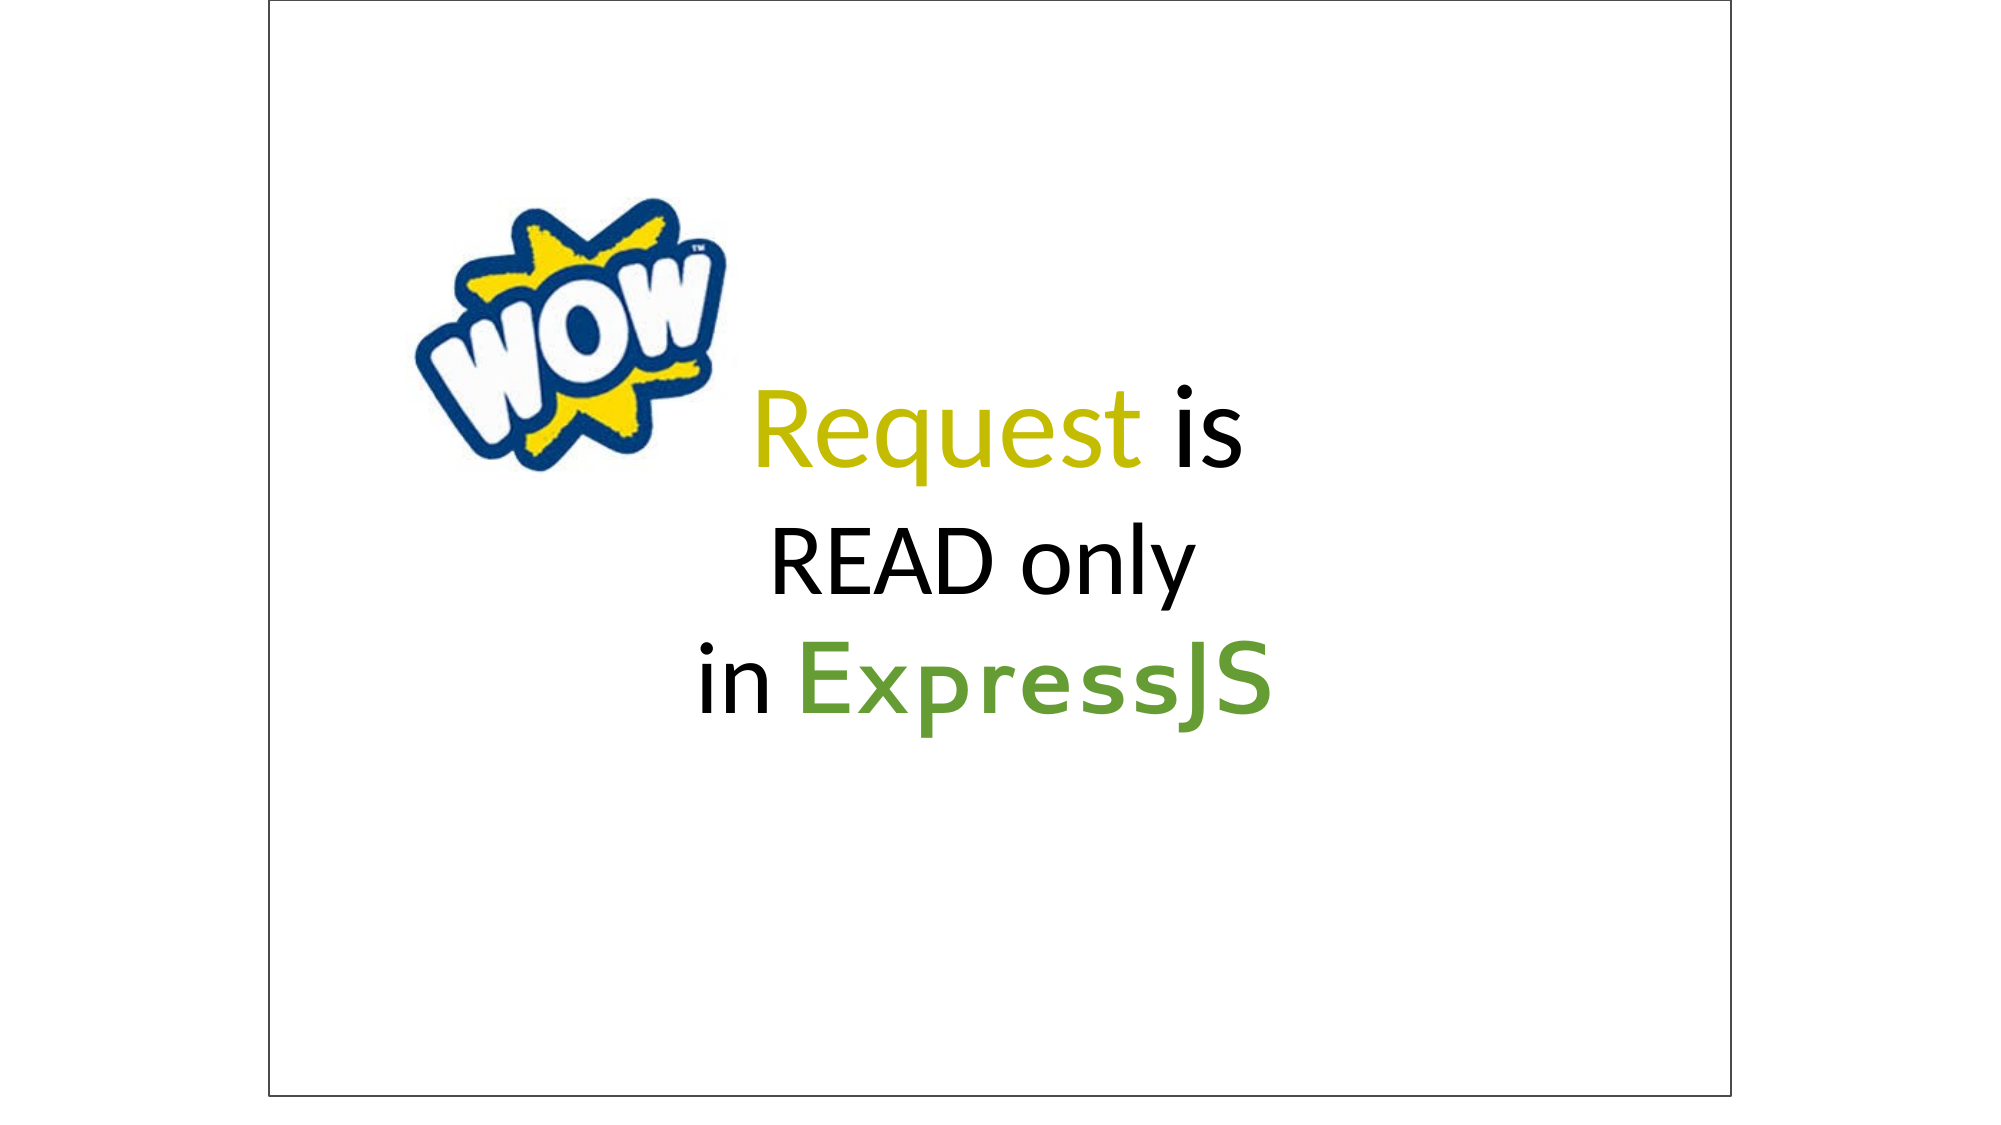

# Request is
READ only  in ExpressJS